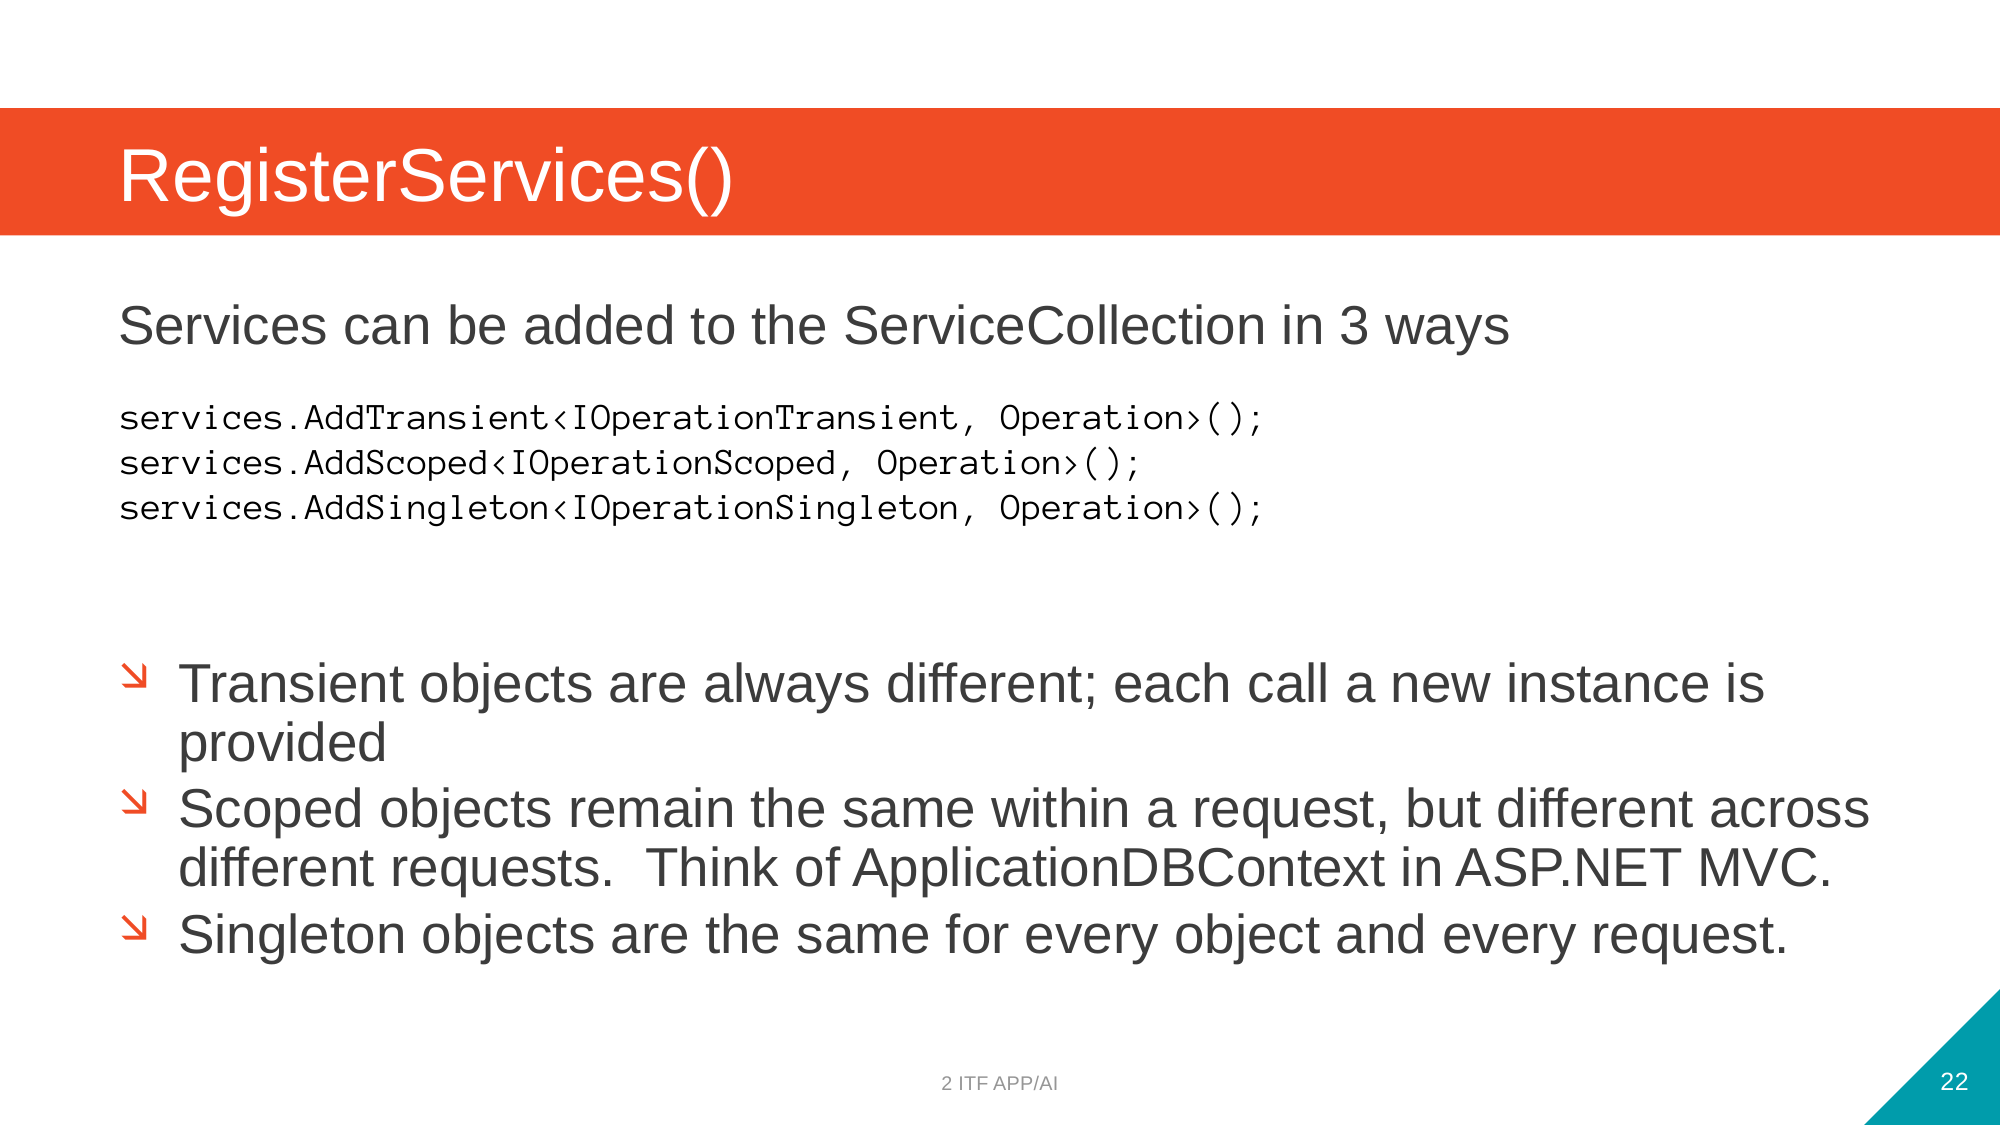

# RegisterServices()
Services can be added to the ServiceCollection in 3 ways

Transient objects are always different; each call a new instance is provided
Scoped objects remain the same within a request, but different across different requests.  Think of ApplicationDBContext in ASP.NET MVC.
Singleton objects are the same for every object and every request.

services.AddTransient<IOperationTransient, Operation>();
services.AddScoped<IOperationScoped, Operation>();
services.AddSingleton<IOperationSingleton, Operation>();
22
2 ITF APP/AI